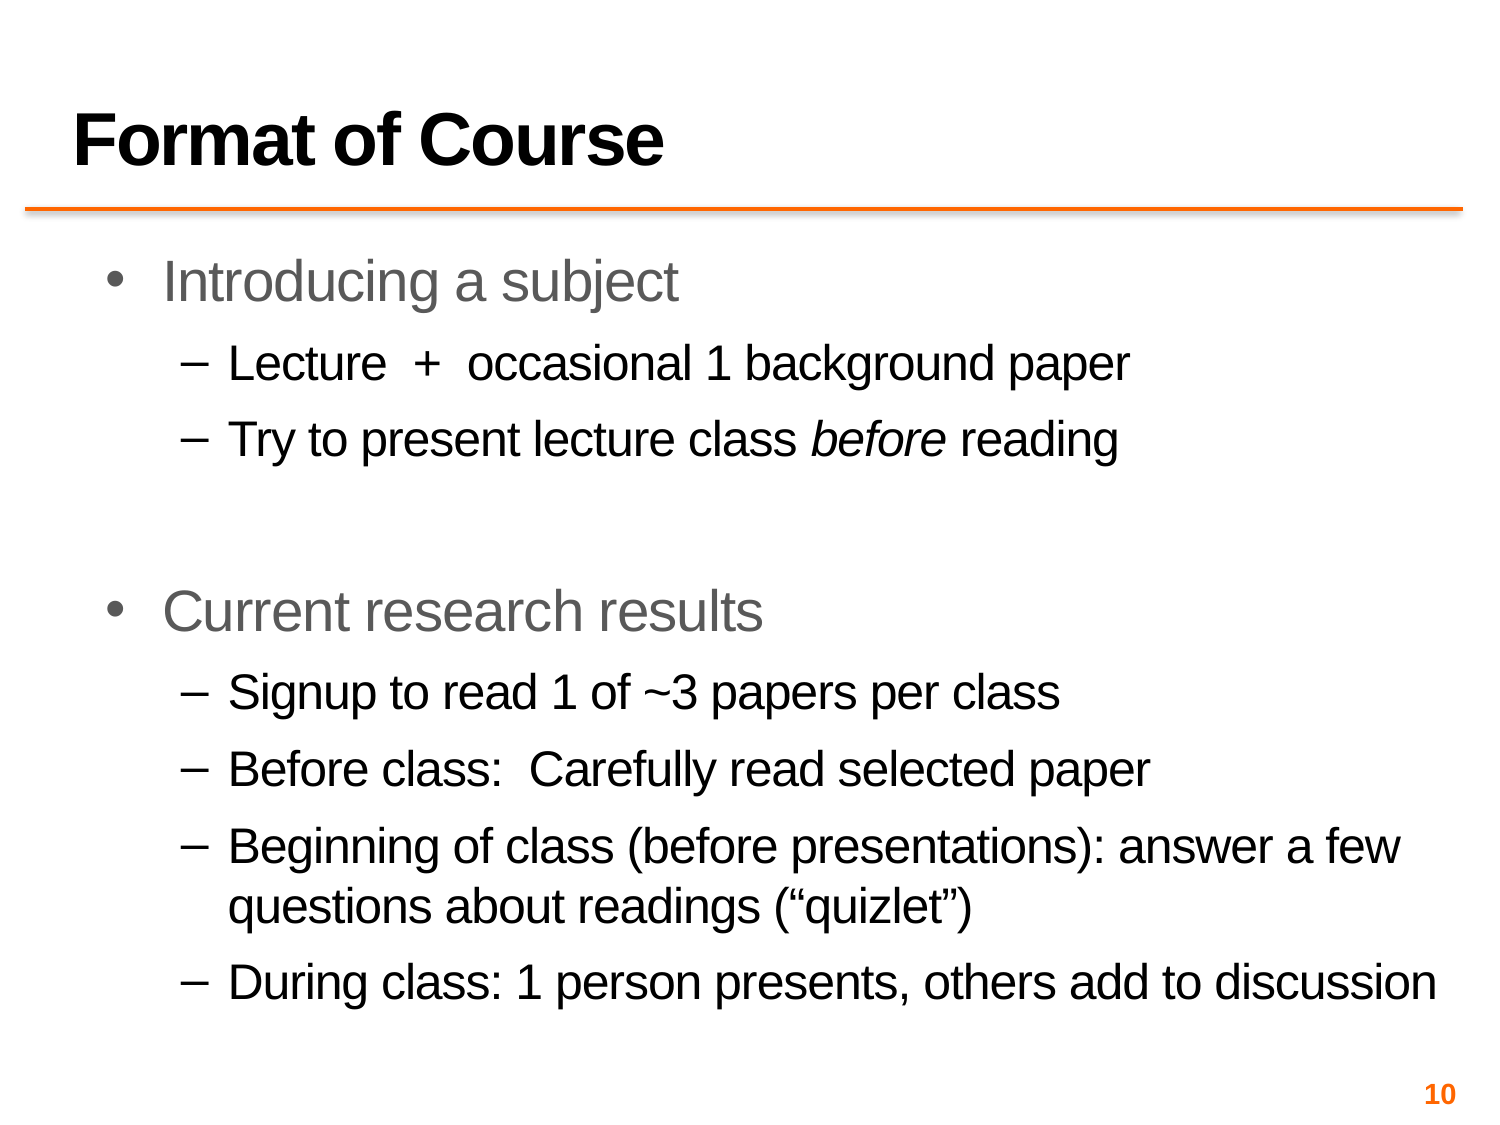

# Format of Course
Introducing a subject
Lecture  +  occasional 1 background paper
Try to present lecture class before reading

Current research results
Signup to read 1 of ~3 papers per class
Before class:  Carefully read selected paper
Beginning of class (before presentations): answer a few questions about readings (“quizlet”)
During class: 1 person presents, others add to discussion
10